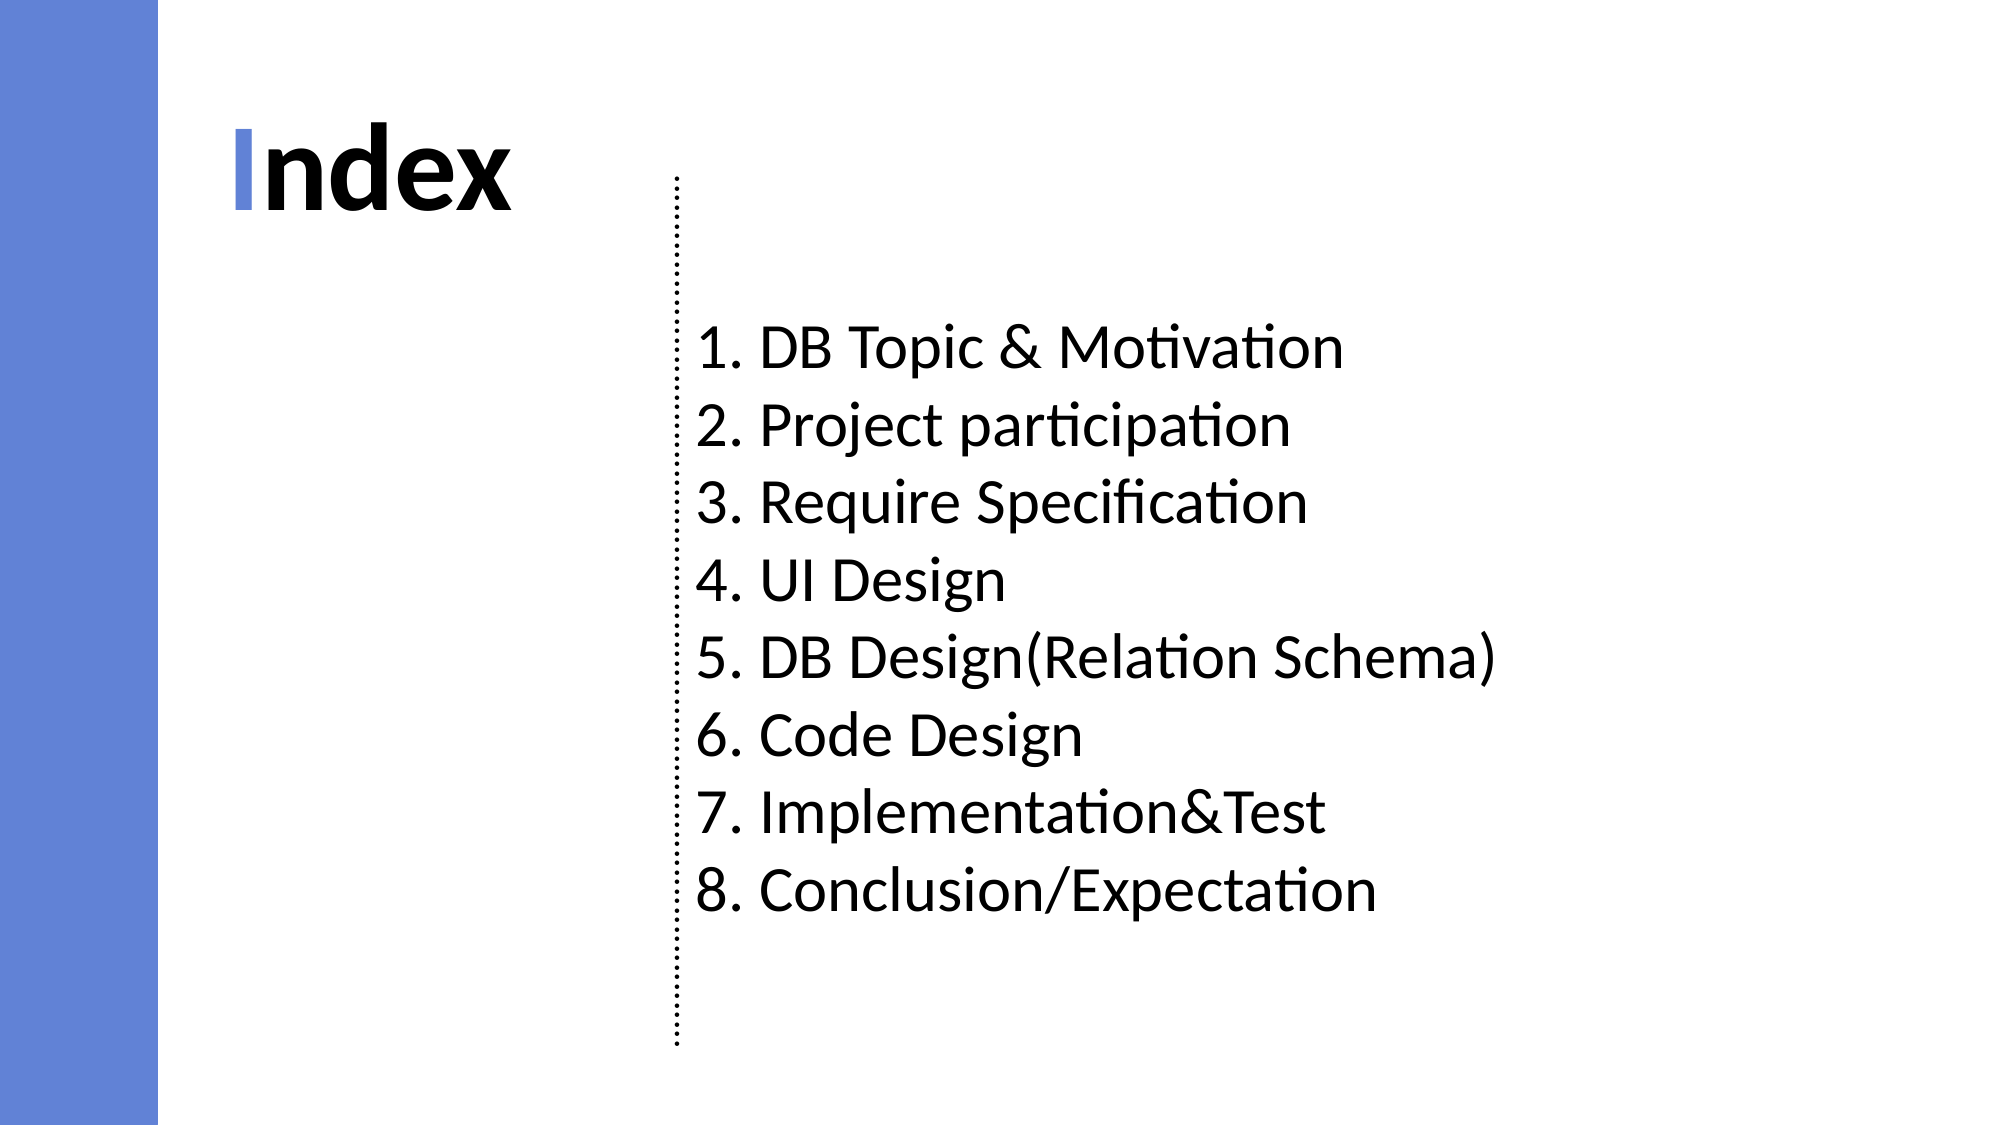

Index
............................................................................................
1. DB Topic & Motivation
2. Project participation
3. Require Specification
4. UI Design
5. DB Design(Relation Schema)
6. Code Design
7. Implementation&Test
8. Conclusion/Expectation